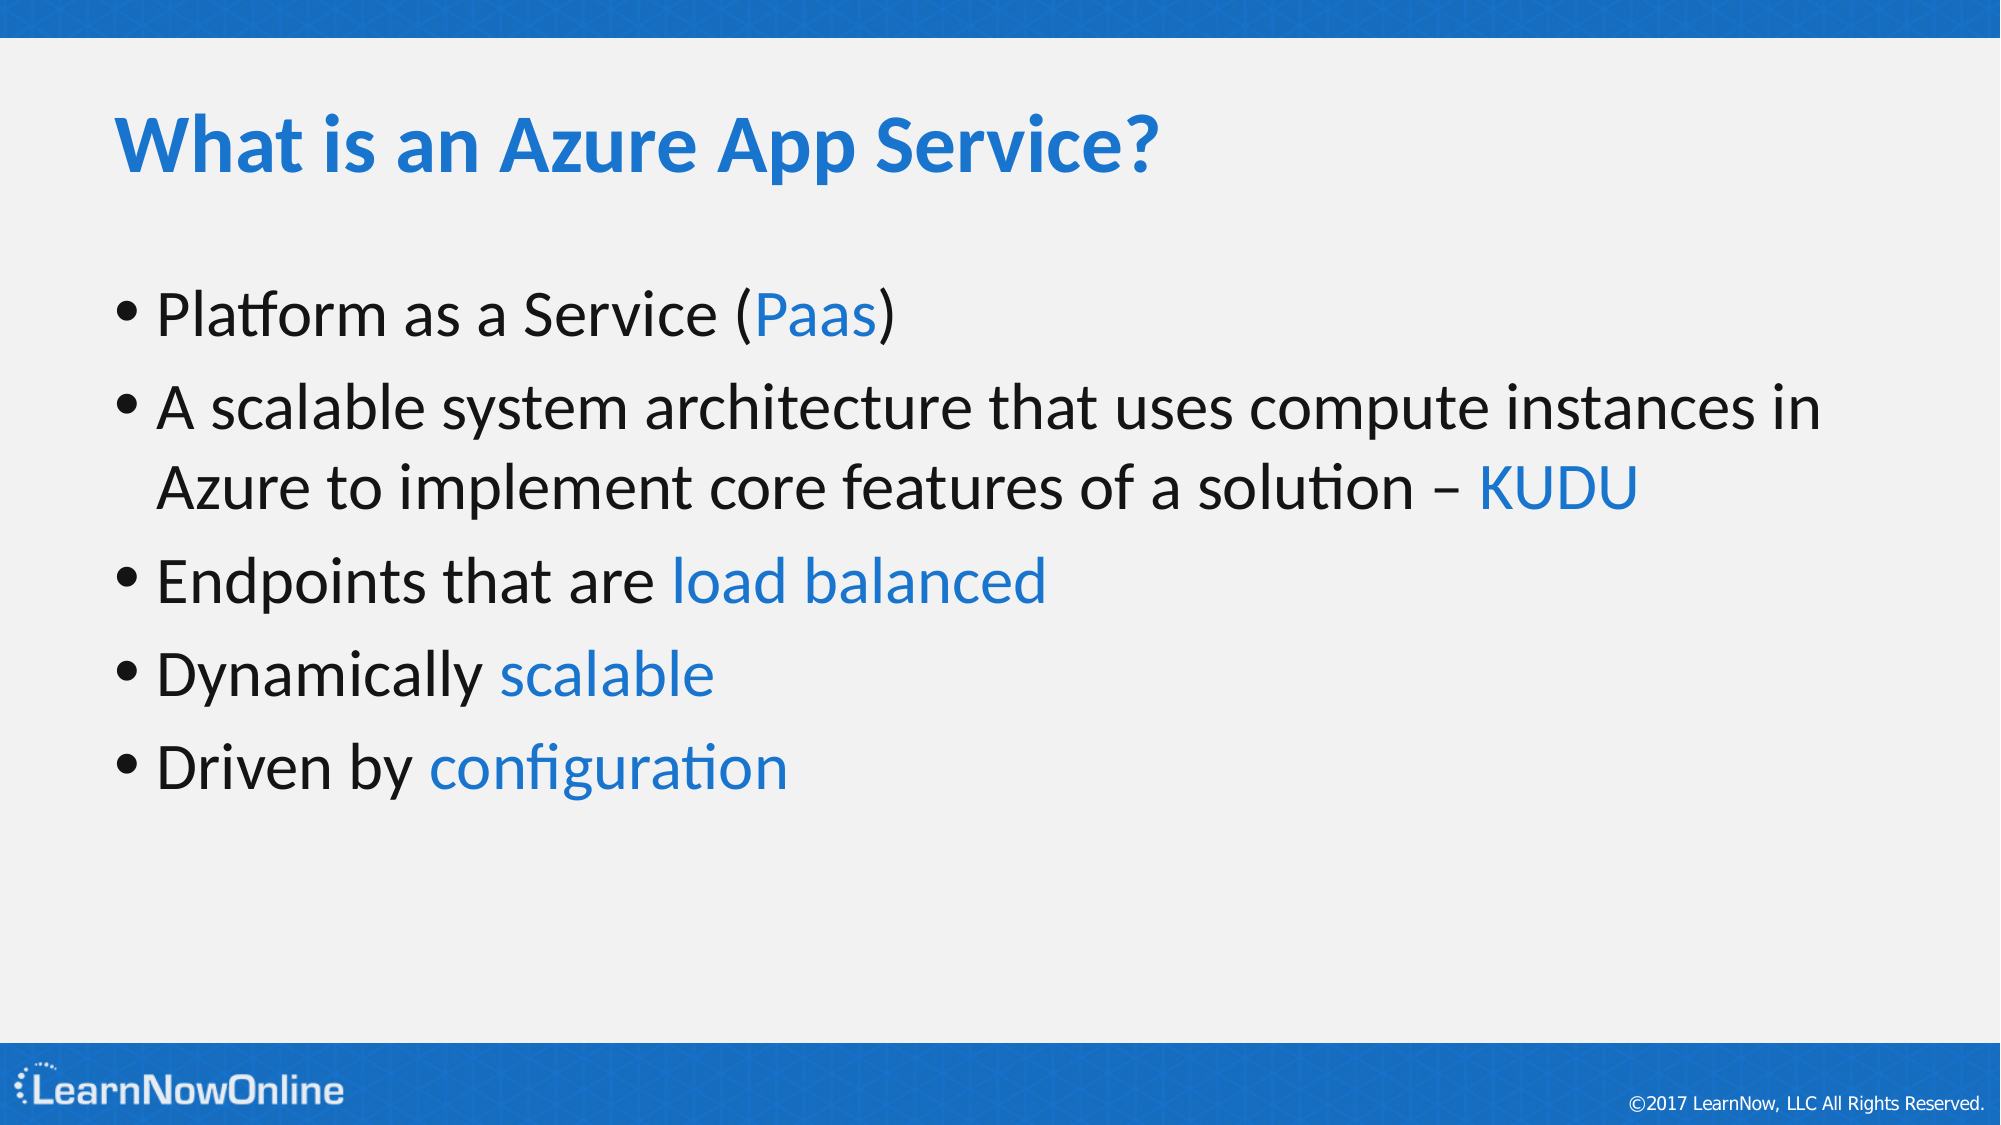

# What is an Azure App Service?
Platform as a Service (Paas)
A scalable system architecture that uses compute instances in Azure to implement core features of a solution – KUDU
Endpoints that are load balanced
Dynamically scalable
Driven by configuration